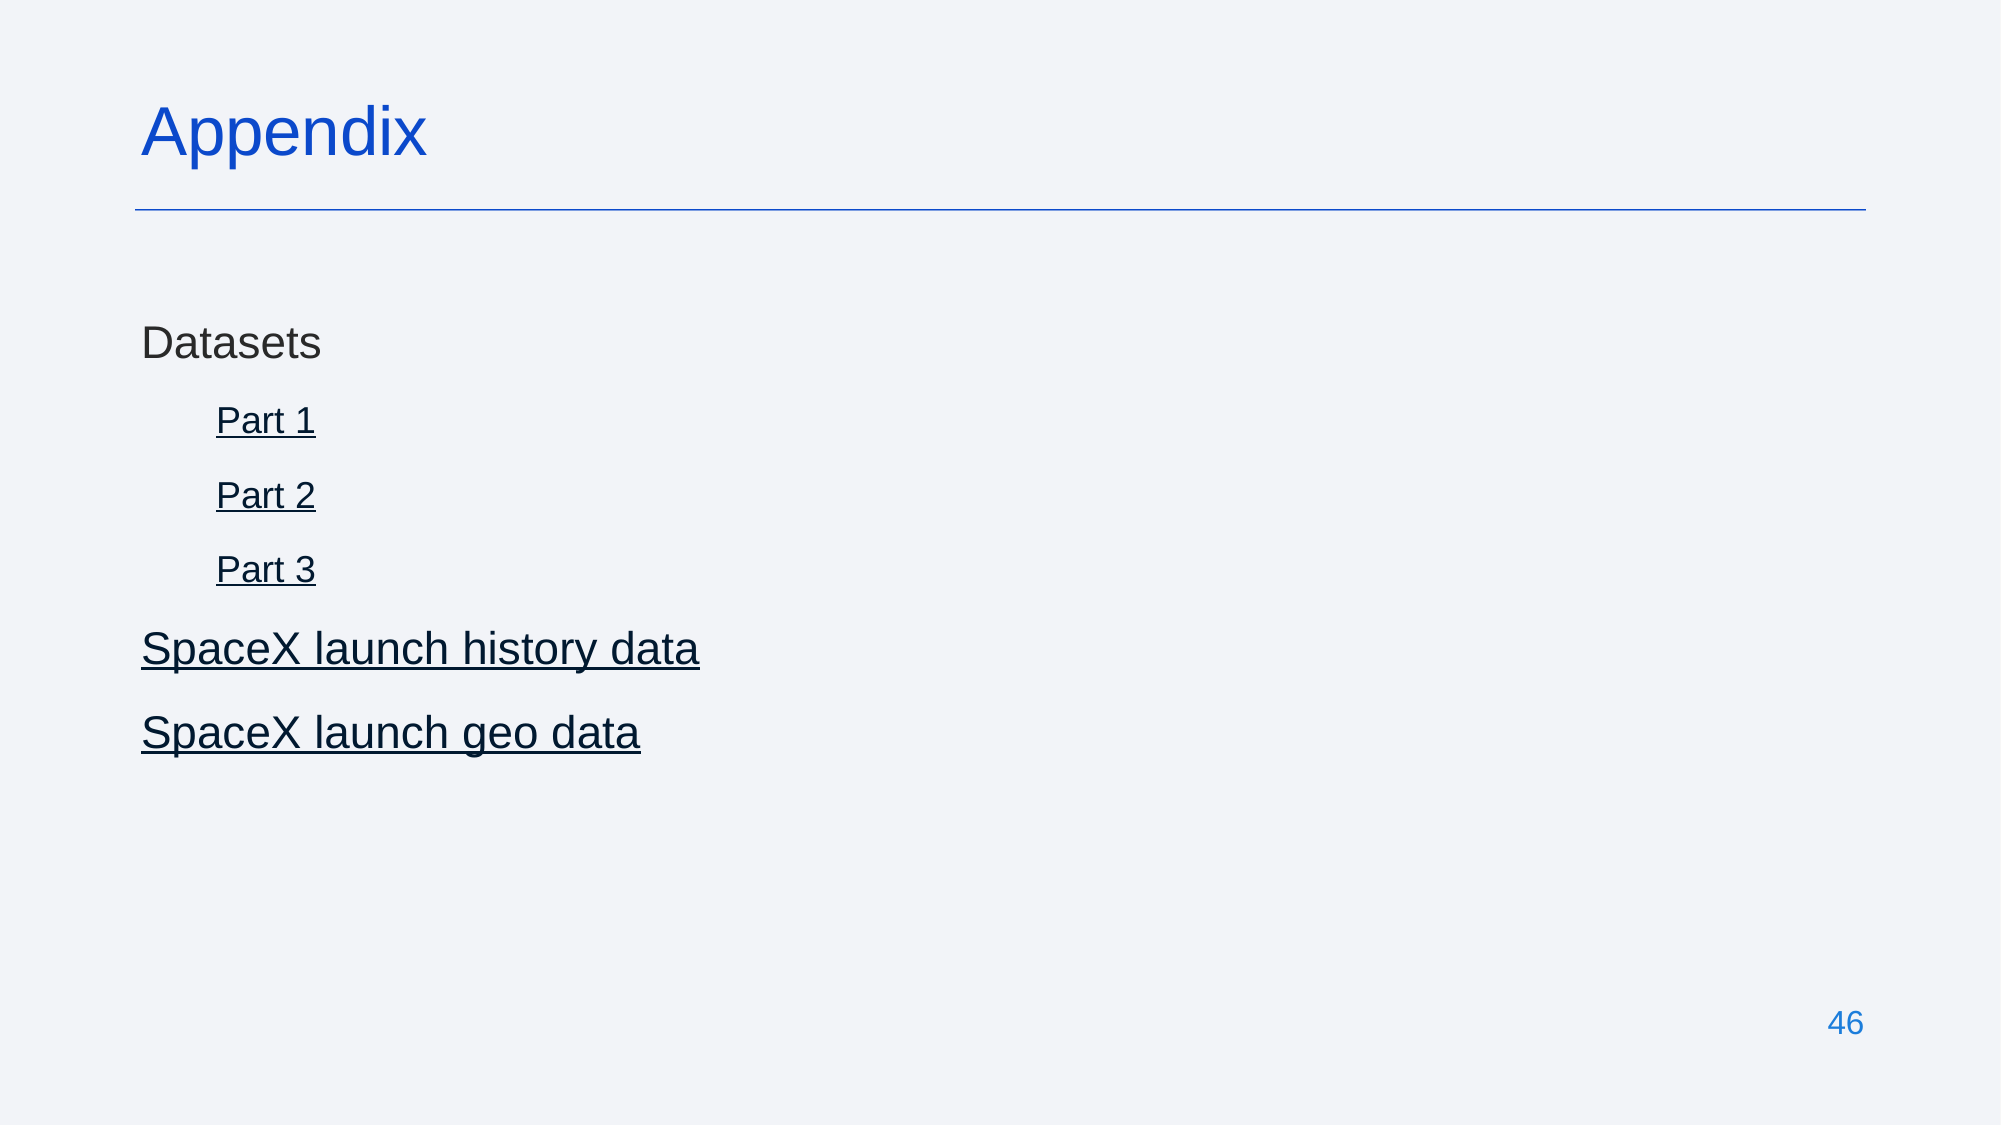

Appendix
Datasets
Part 1
Part 2
Part 3
SpaceX launch history data
SpaceX launch geo data
46